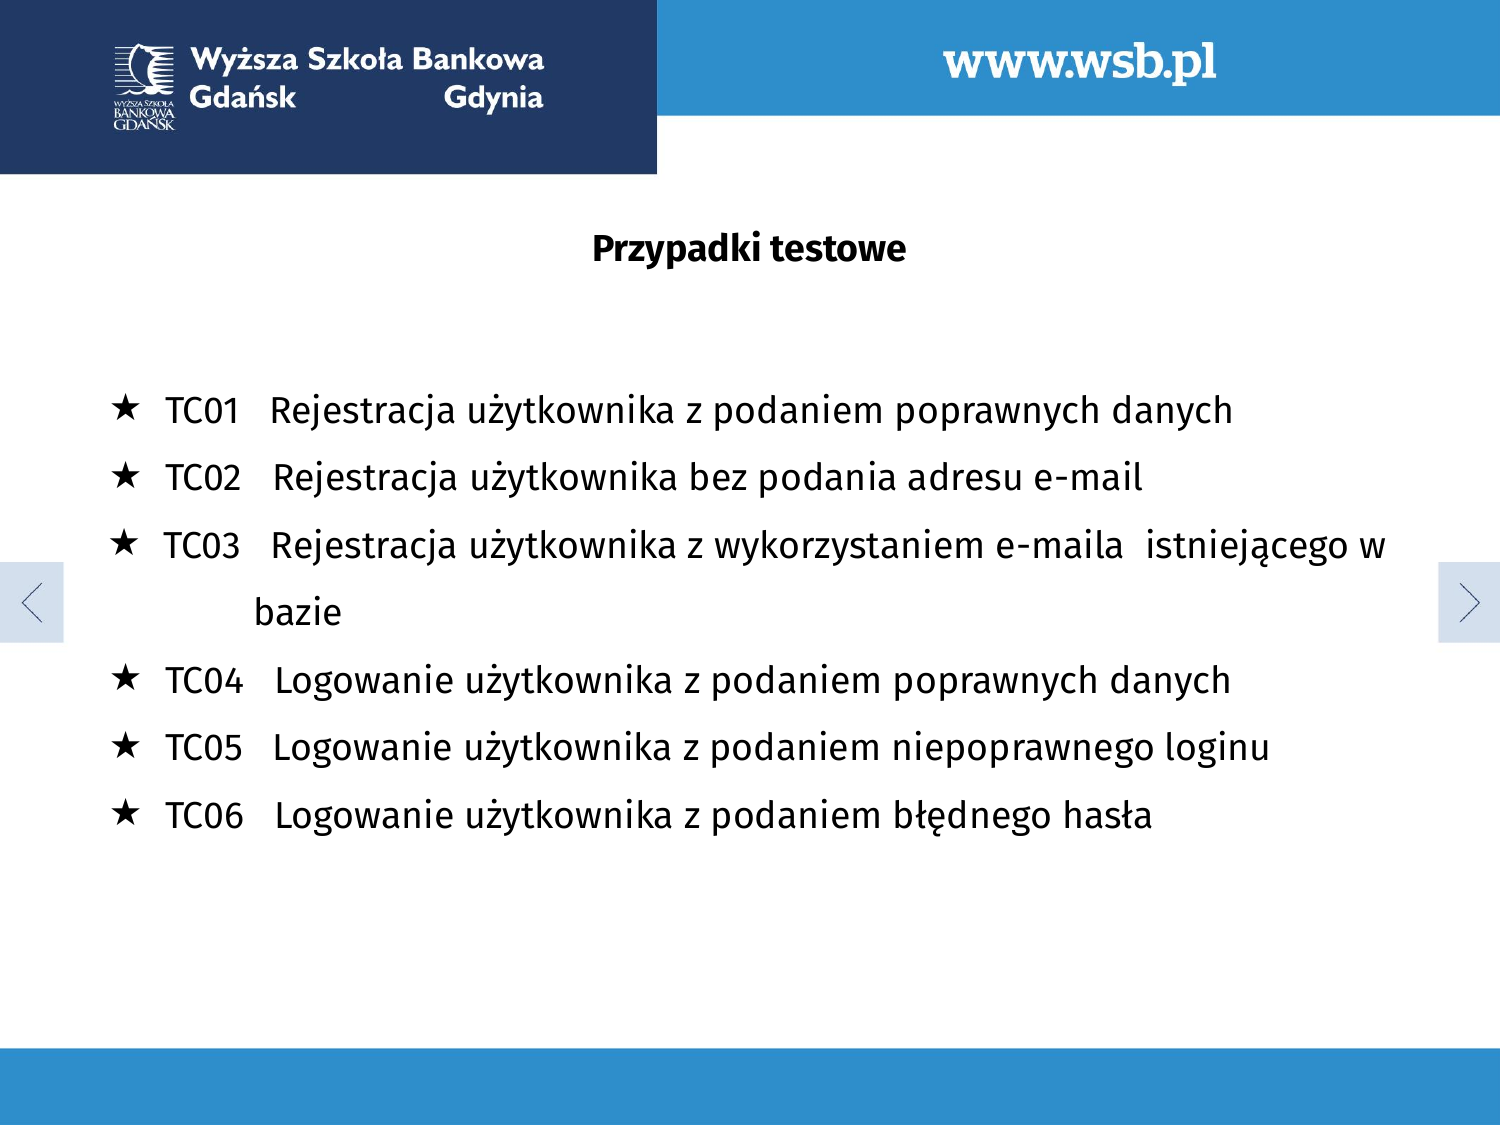

# Przypadki testowe
TC01   Rejestracja użytkownika z podaniem poprawnych danych
TC02   Rejestracja użytkownika bez podania adresu e-mail
TC03   Rejestracja użytkownika z wykorzystaniem e-maila  istniejącego w               bazie
TC04   Logowanie użytkownika z podaniem poprawnych danych
TC05   Logowanie użytkownika z podaniem niepoprawnego loginu
TC06   Logowanie użytkownika z podaniem błędnego hasła